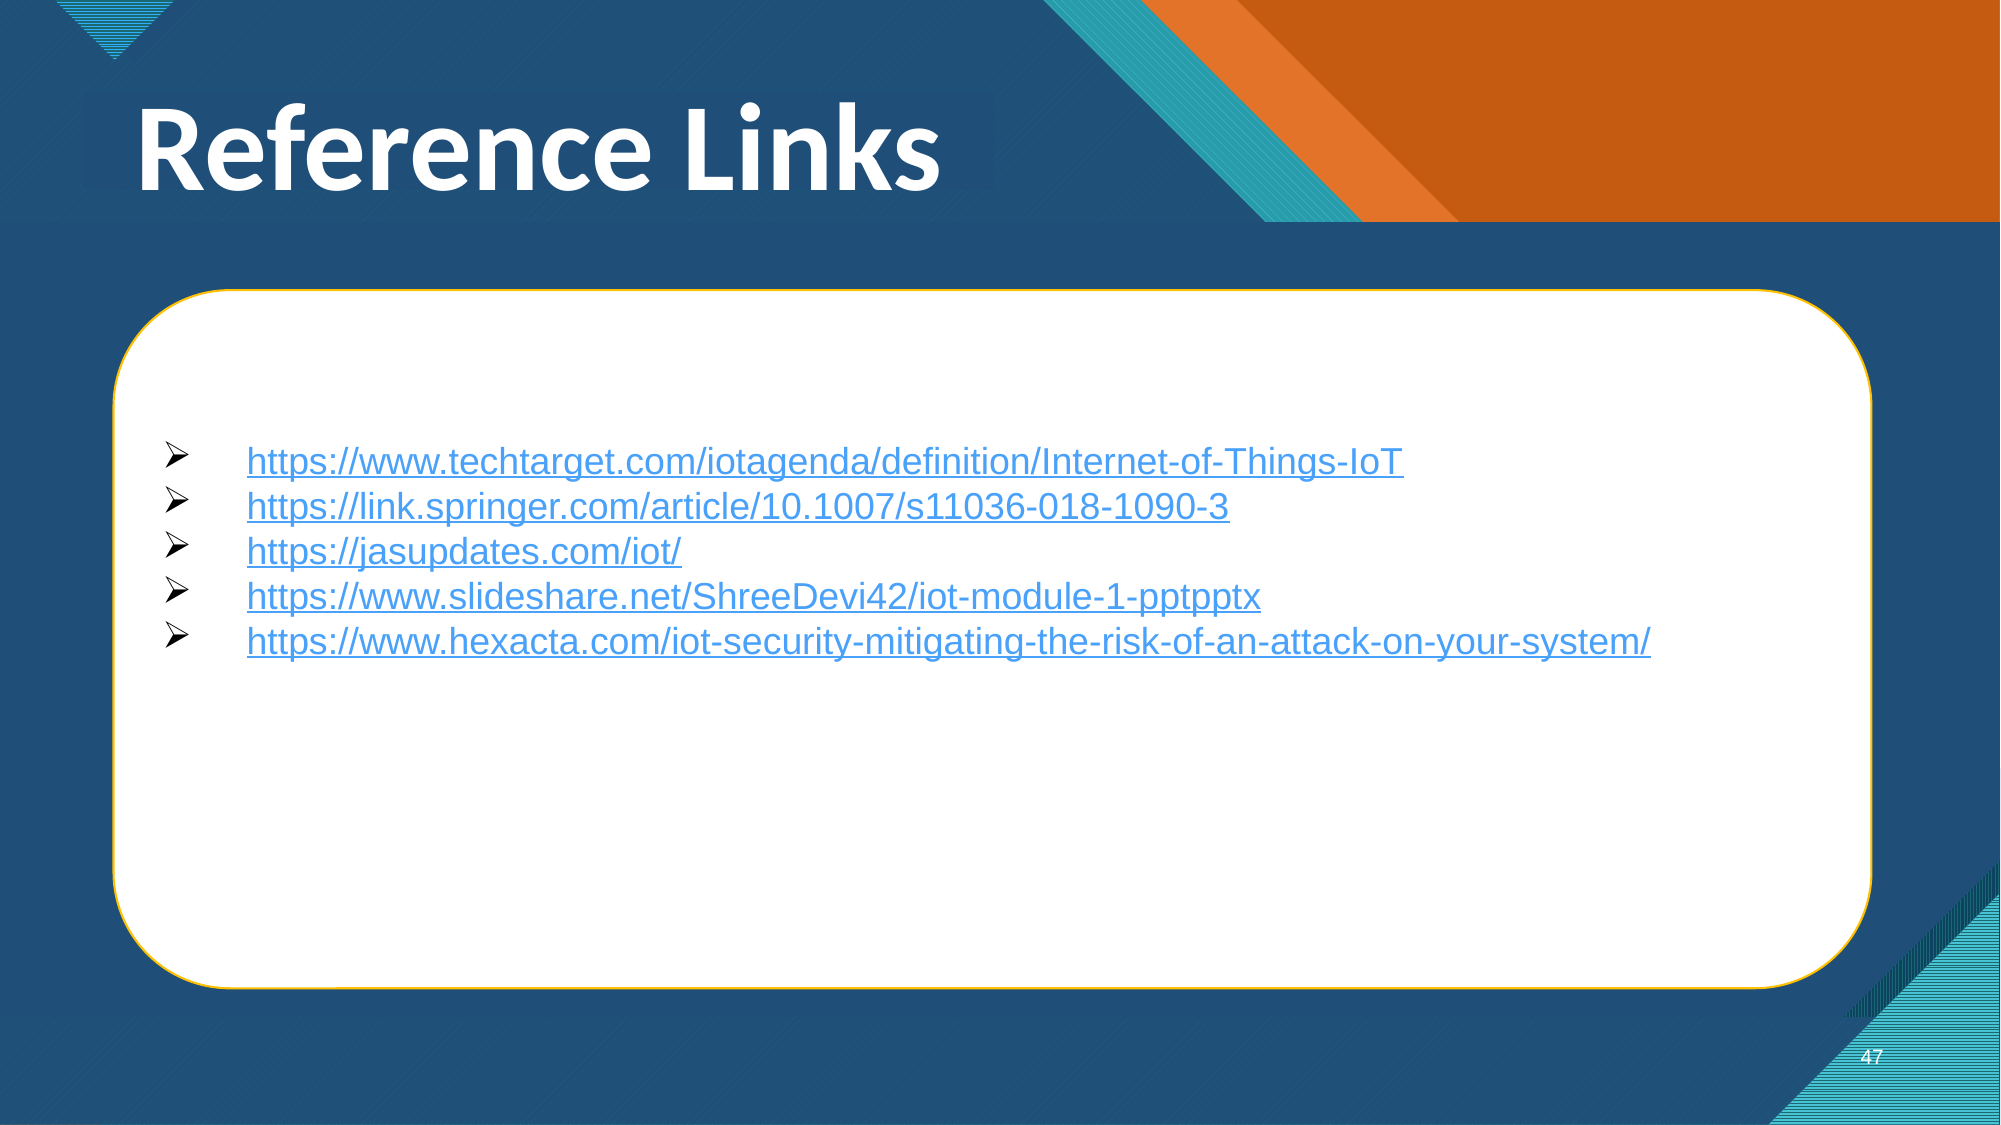

Reference Links

https://www.techtarget.com/iotagenda/definition/Internet-of-Things-IoT
https://link.springer.com/article/10.1007/s11036-018-1090-3
https://jasupdates.com/iot/
https://www.slideshare.net/ShreeDevi42/iot-module-1-pptpptx
https://www.hexacta.com/iot-security-mitigating-the-risk-of-an-attack-on-your-system/